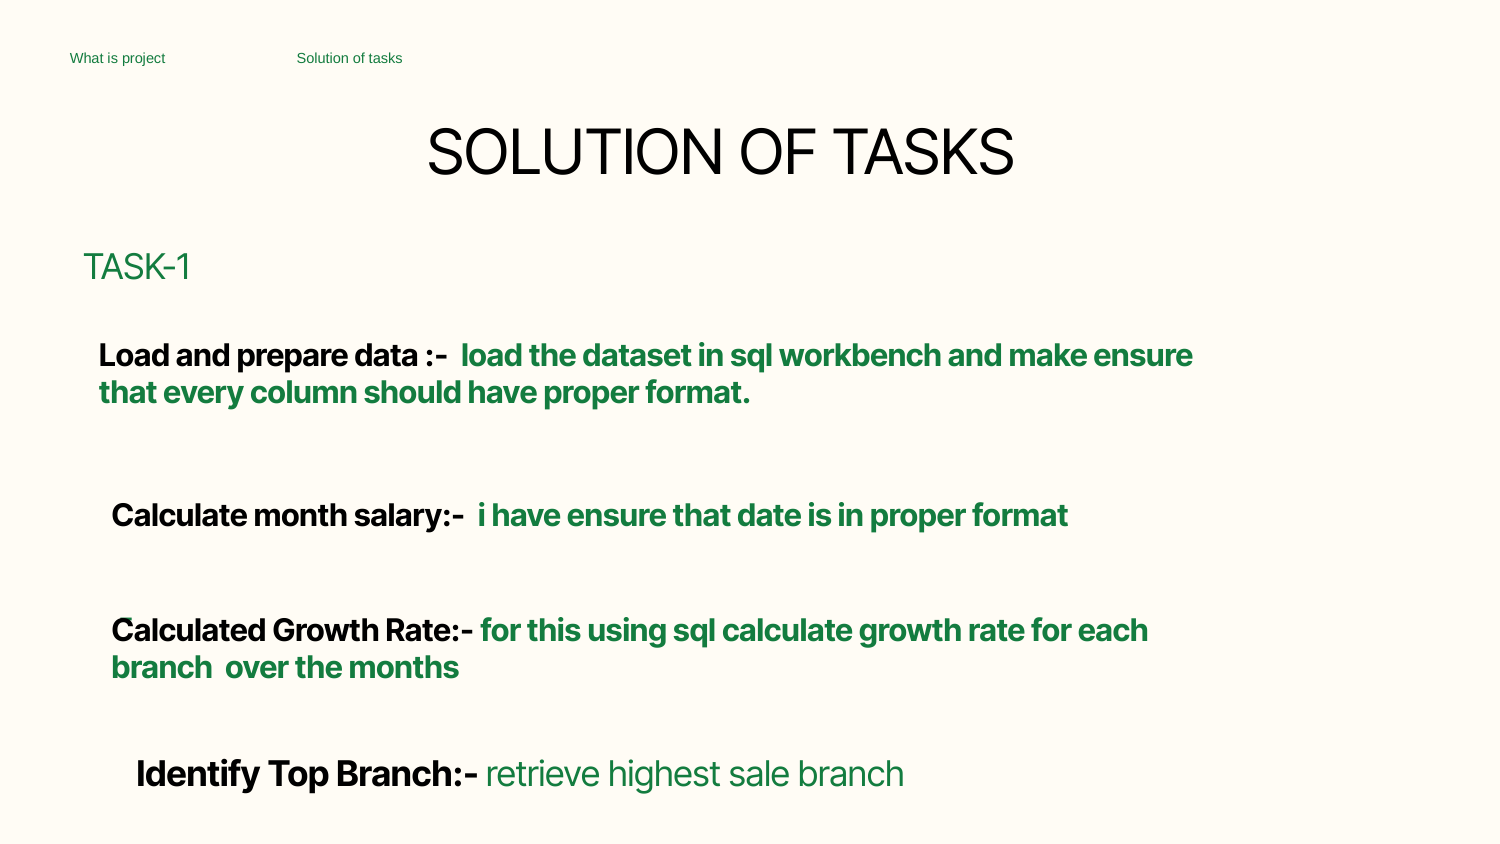

What is project
Solution of tasks
SOLUTION OF TASKS
TASK-1
Load and prepare data :-  load the dataset in sql workbench and make ensure that every column should have proper format.
Calculate month salary:-  i have ensure that date is in proper format
-

Calculated Growth Rate:- for this using sql calculate growth rate for each branch  over the months
Identify Top Branch:- retrieve highest sale branch